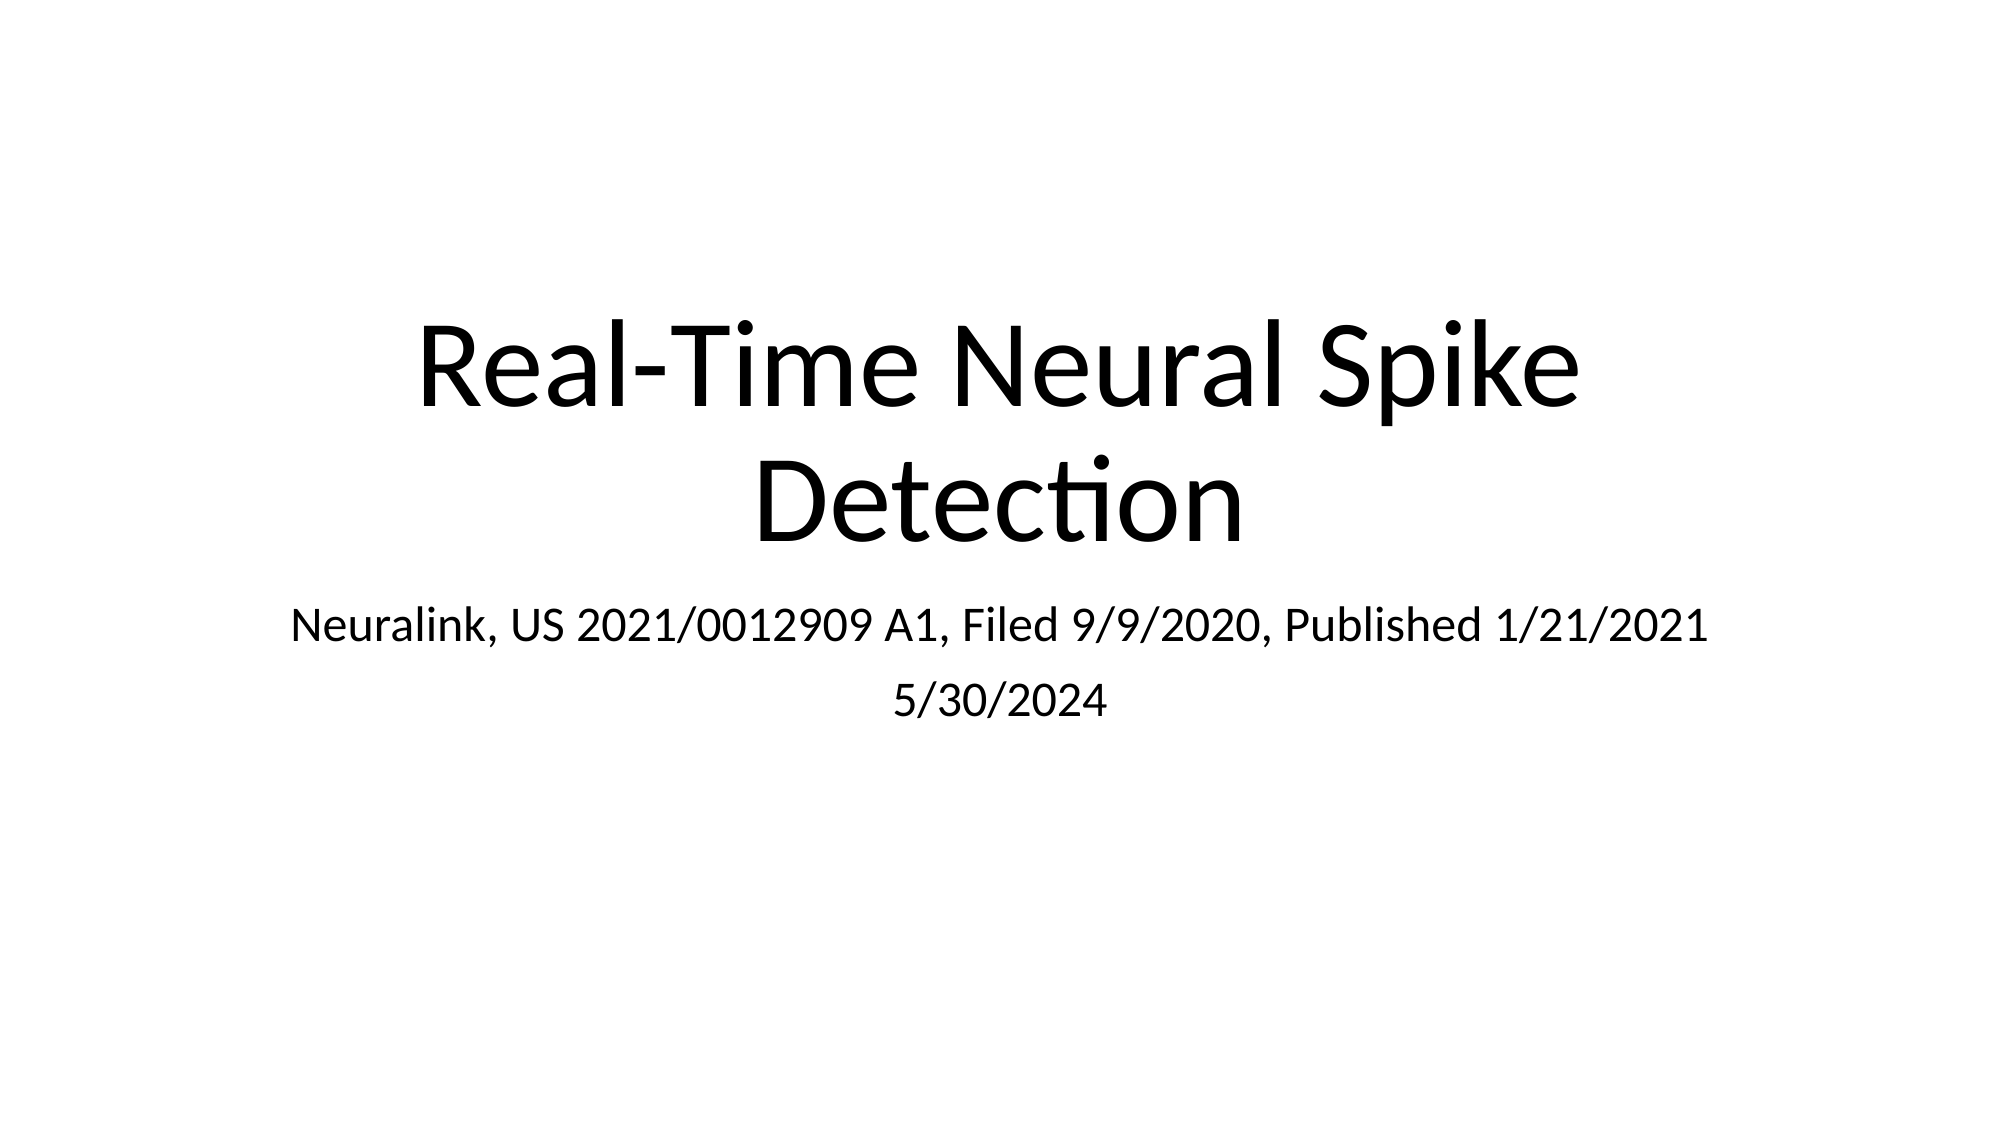

# Real-Time Neural Spike Detection
Neuralink, US 2021/0012909 A1, Filed 9/9/2020, Published 1/21/2021
5/30/2024